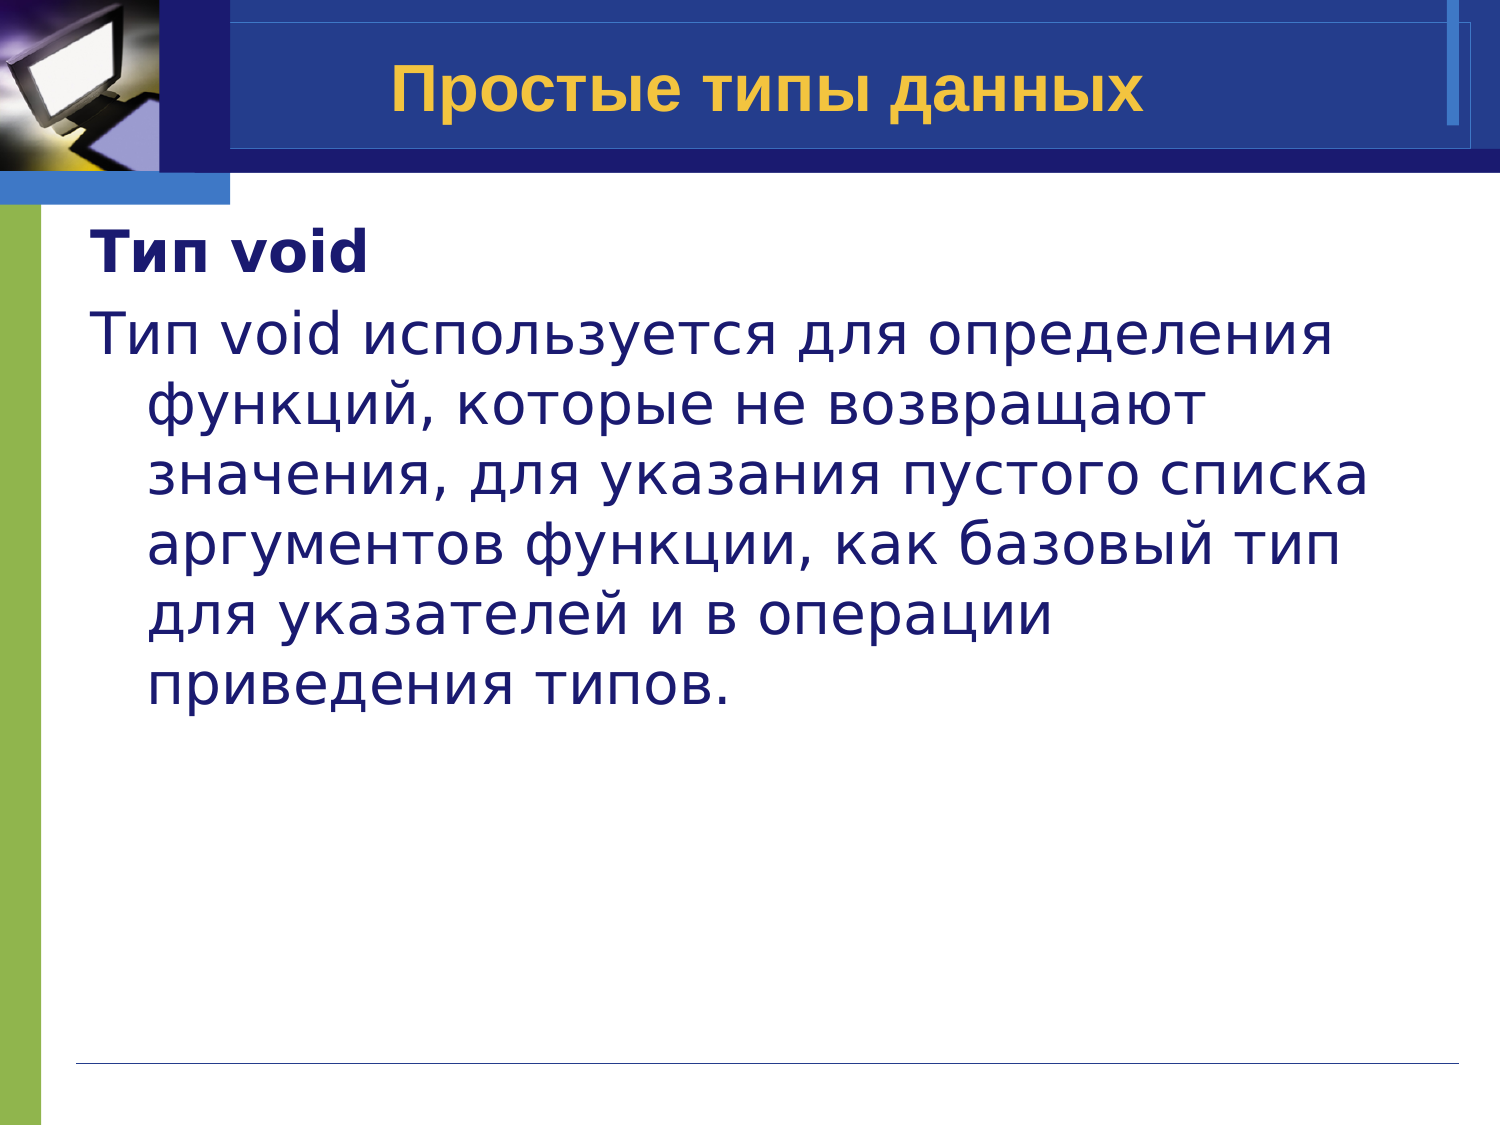

# Простые типы данных
Тип void
Тип void используется для определения функций, которые не возвращают значения, для указания пустого списка аргументов функции, как базовый тип для указателей и в операции приведения типов.